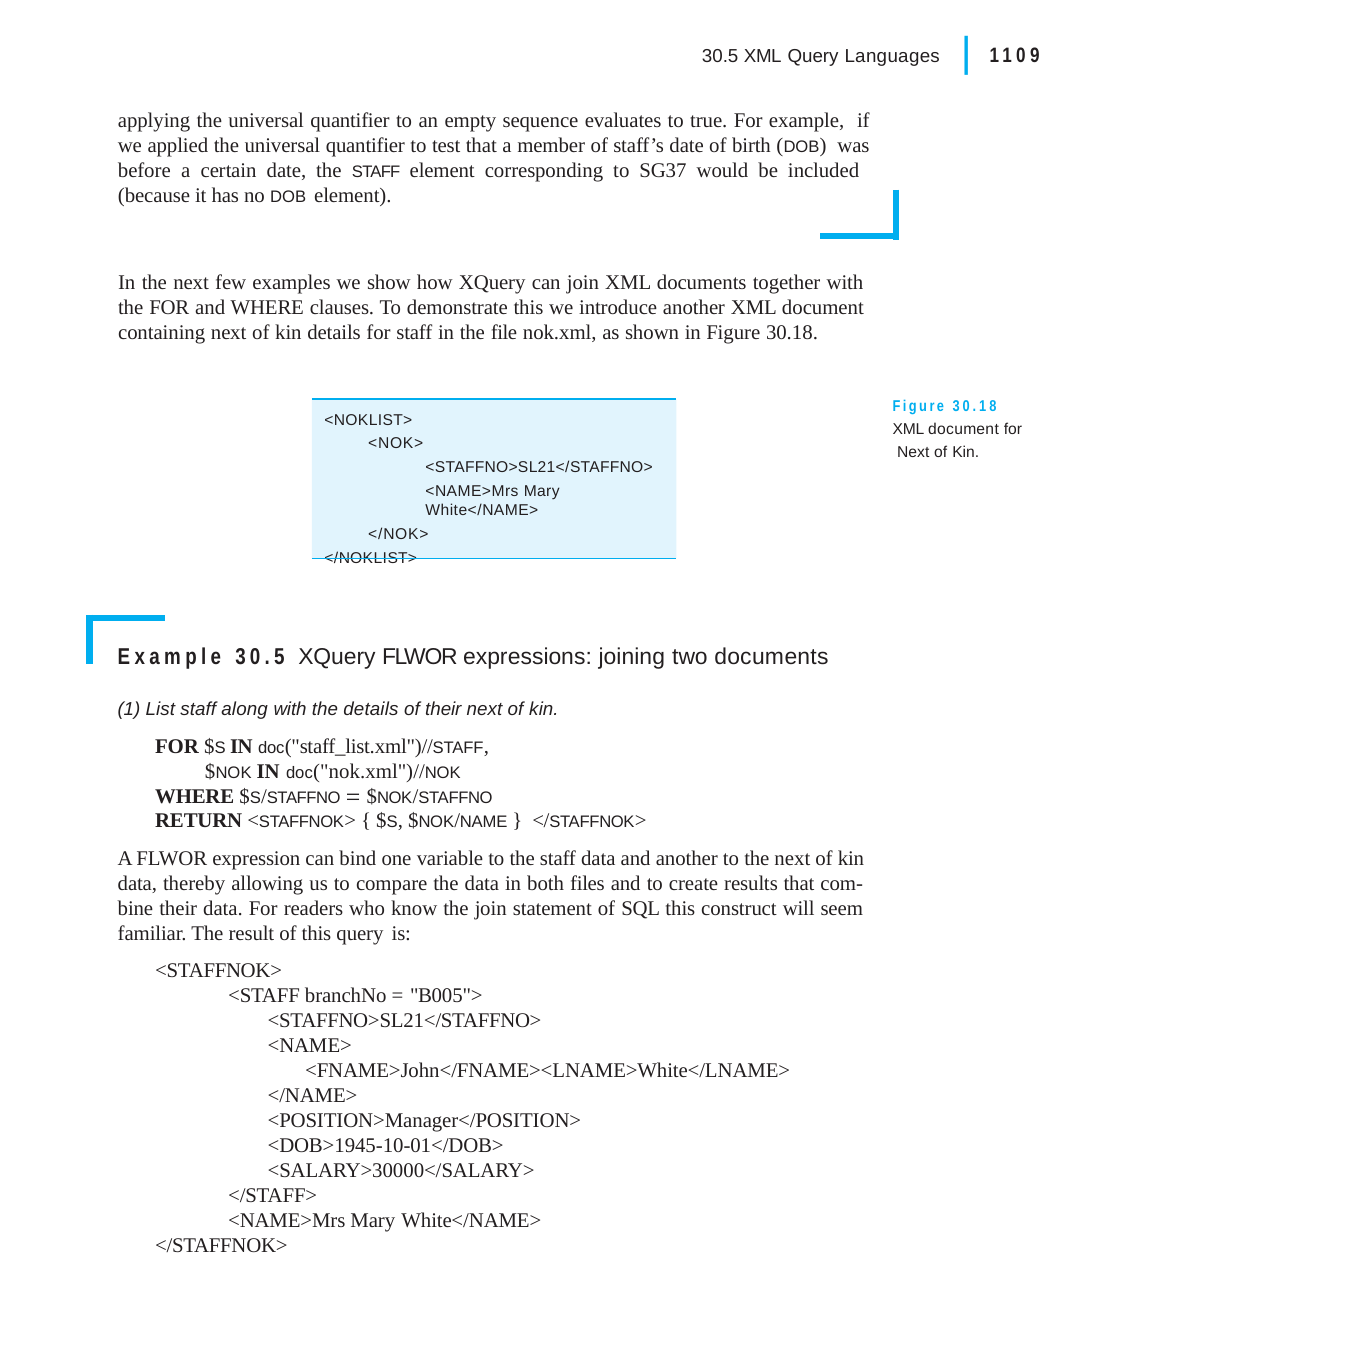

|
30.5 XML Query Languages	1109
applying the universal quantifier to an empty sequence evaluates to true. For example,  if we applied the universal quantifier to test that a member of staff’s date of birth (DOB)  was before a certain date, the STAFF element corresponding to SG37 would be included  (because it has no DOB element).

In the next few examples we show how XQuery can join XML documents together with  the FOR and WHERE clauses. To demonstrate this we introduce another XML document  containing next of kin details for staff in the file nok.xml, as shown in Figure 30.18.
Figure 30.18  XML document for  Next of Kin.

<NOKLIST>
<NOK>
<STAFFNO>SL21</STAFFNO>
<NAME>Mrs Mary White</NAME>
</NOK>
</NOKLIST>

Example 30.5 XQuery FLWOR expressions: joining two documents

(1) List staff along with the details of their next of kin.
FOR $S IN doc("staff_list.xml")//STAFF,
$NOK IN doc("nok.xml")//NOK
WHERE $S/STAFFNO = $NOK/STAFFNO
RETURN <STAFFNOK> { $S, $NOK/NAME } </STAFFNOK>
A FLWOR expression can bind one variable to the staff data and another to the next of kin  data, thereby allowing us to compare the data in both files and to create results that com-  bine their data. For readers who know the join statement of SQL this construct will seem  familiar. The result of this query is:
<STAFFNOK>
<STAFF branchNo = "B005">
<STAFFNO>SL21</STAFFNO>
<NAME>
<FNAME>John</FNAME><LNAME>White</LNAME>
</NAME>
<POSITION>Manager</POSITION>
<DOB>1945-10-01</DOB>
<SALARY>30000</SALARY>
</STAFF>
<NAME>Mrs Mary White</NAME>
</STAFFNOK>